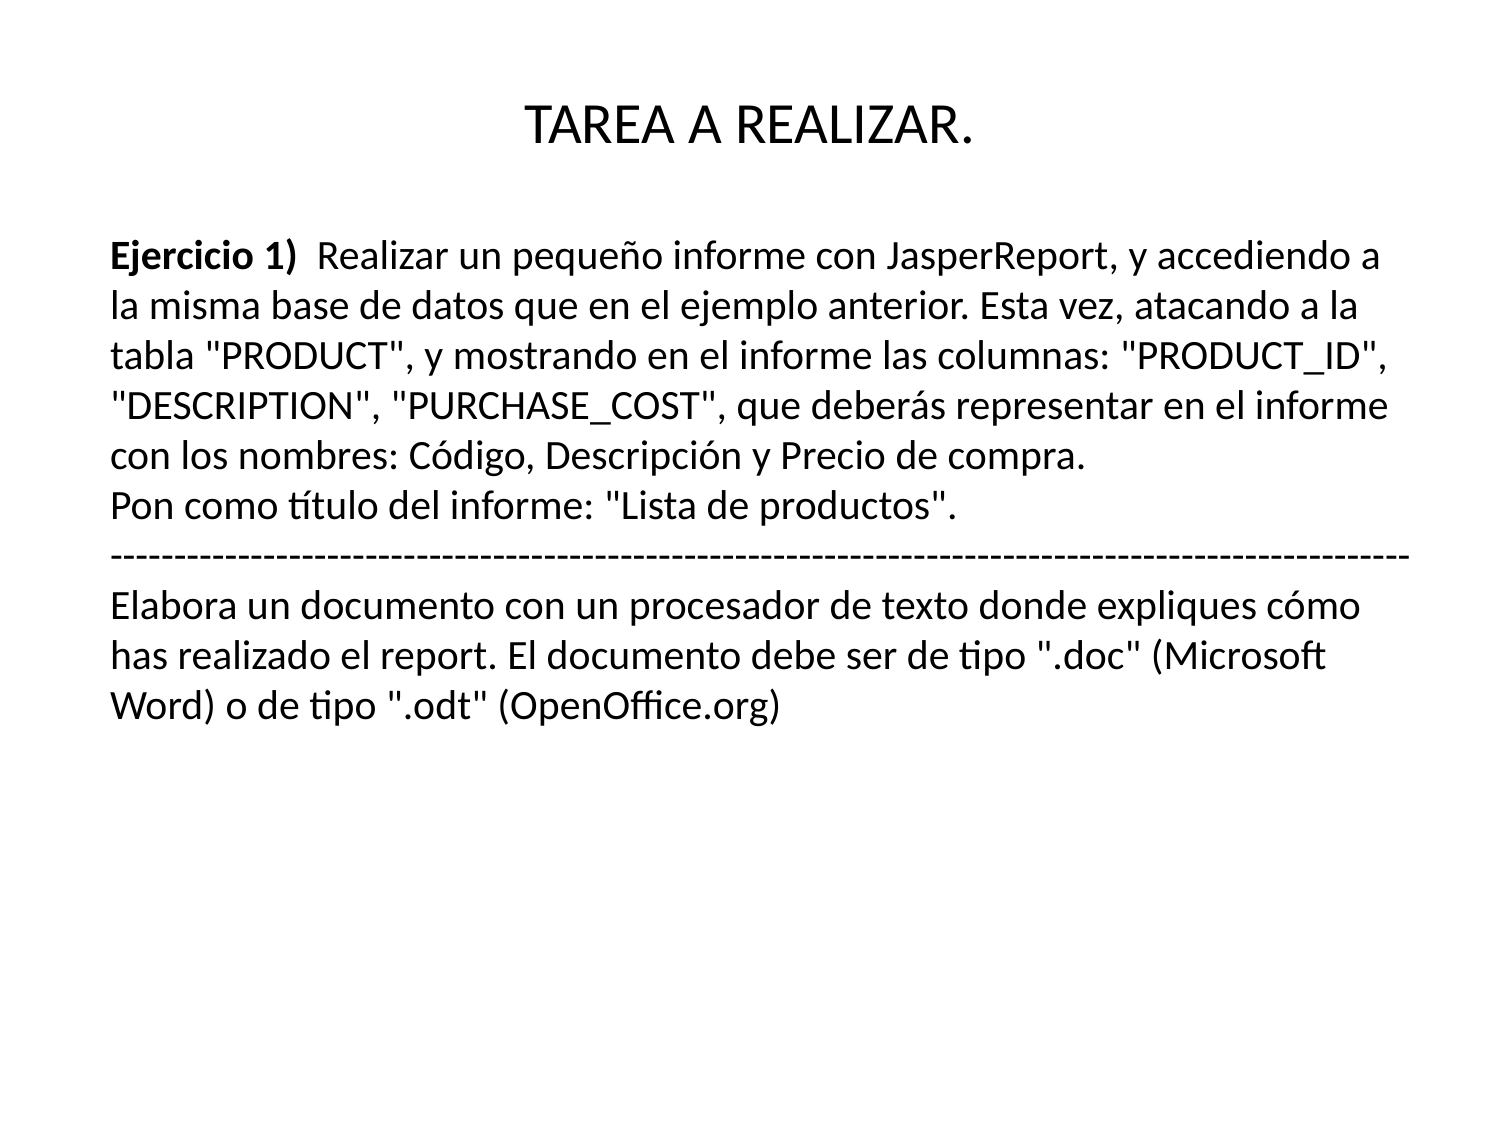

TAREA A REALIZAR.
Ejercicio 1)  Realizar un pequeño informe con JasperReport, y accediendo a la misma base de datos que en el ejemplo anterior. Esta vez, atacando a la tabla "PRODUCT", y mostrando en el informe las columnas: "PRODUCT_ID", "DESCRIPTION", "PURCHASE_COST", que deberás representar en el informe con los nombres: Código, Descripción y Precio de compra.
Pon como título del informe: "Lista de productos".
------------------------------------------------------------------------------------------------------
Elabora un documento con un procesador de texto donde expliques cómo has realizado el report. El documento debe ser de tipo ".doc" (Microsoft Word) o de tipo ".odt" (OpenOffice.org)